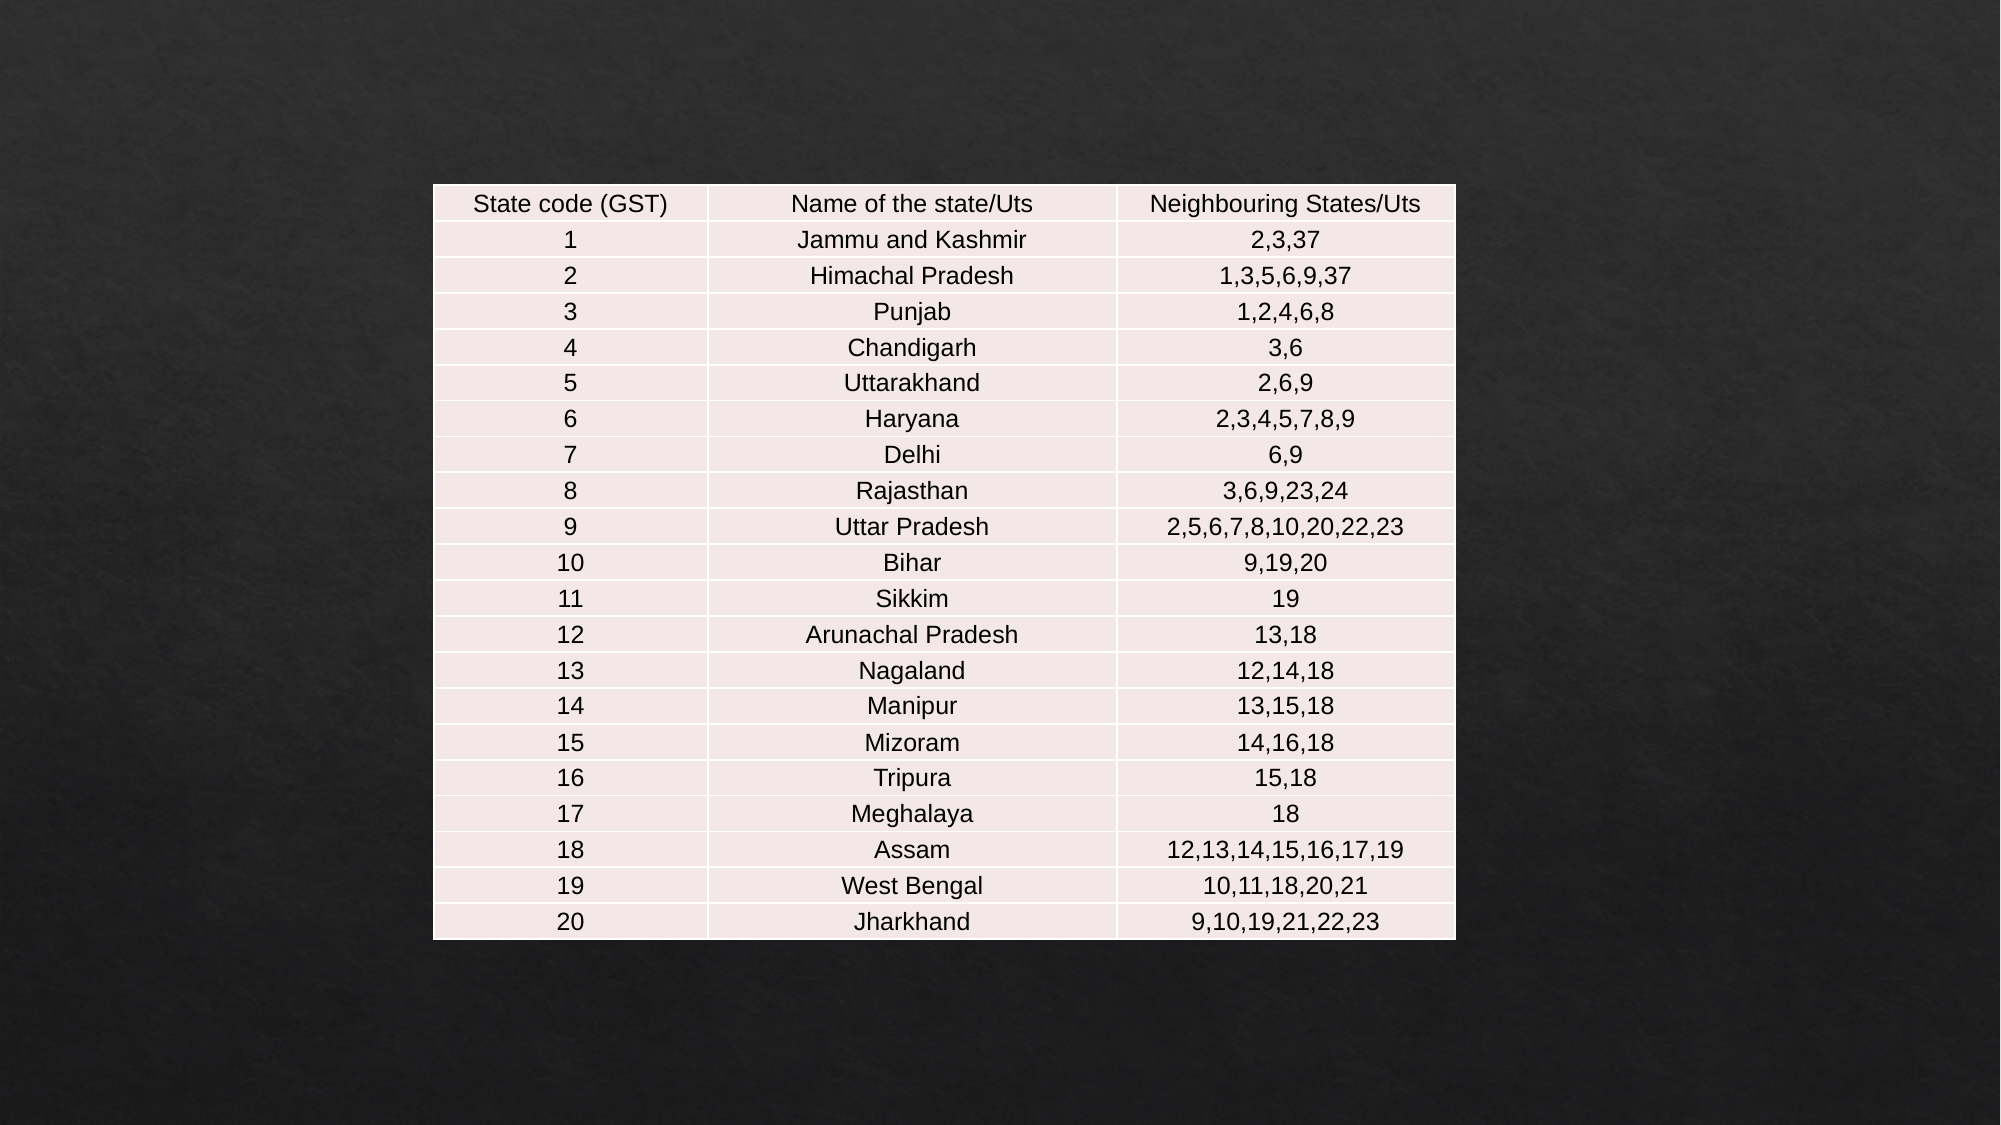

| State code (GST) | Name of the state/Uts | Neighbouring States/Uts |
| --- | --- | --- |
| 1 | Jammu and Kashmir | 2,3,37 |
| 2 | Himachal Pradesh | 1,3,5,6,9,37 |
| 3 | Punjab | 1,2,4,6,8 |
| 4 | Chandigarh | 3,6 |
| 5 | Uttarakhand | 2,6,9 |
| 6 | Haryana | 2,3,4,5,7,8,9 |
| 7 | Delhi | 6,9 |
| 8 | Rajasthan | 3,6,9,23,24 |
| 9 | Uttar Pradesh | 2,5,6,7,8,10,20,22,23 |
| 10 | Bihar | 9,19,20 |
| 11 | Sikkim | 19 |
| 12 | Arunachal Pradesh | 13,18 |
| 13 | Nagaland | 12,14,18 |
| 14 | Manipur | 13,15,18 |
| 15 | Mizoram | 14,16,18 |
| 16 | Tripura | 15,18 |
| 17 | Meghalaya | 18 |
| 18 | Assam | 12,13,14,15,16,17,19 |
| 19 | West Bengal | 10,11,18,20,21 |
| 20 | Jharkhand | 9,10,19,21,22,23 |